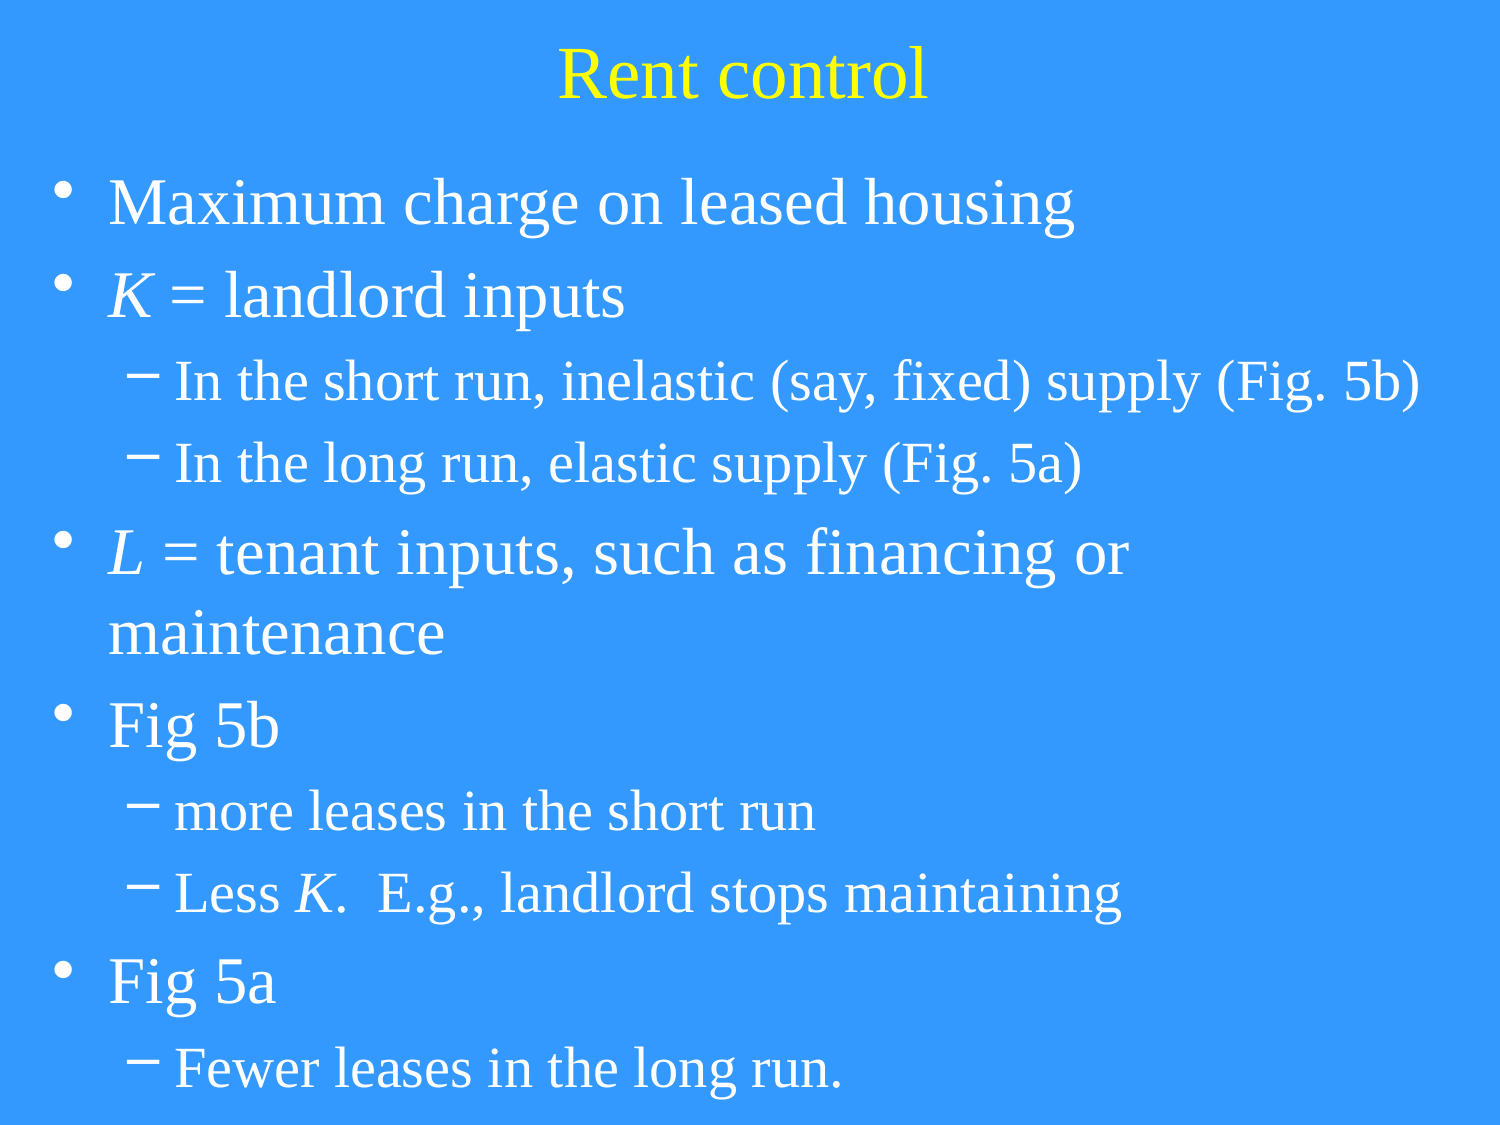

# Rent control
Maximum charge on leased housing
K = landlord inputs
In the short run, inelastic (say, fixed) supply (Fig. 5b)
In the long run, elastic supply (Fig. 5a)
L = tenant inputs, such as financing or maintenance
Fig 5b
more leases in the short run
Less K.  E.g., landlord stops maintaining
Fig 5a
Fewer leases in the long run.
But not zero!